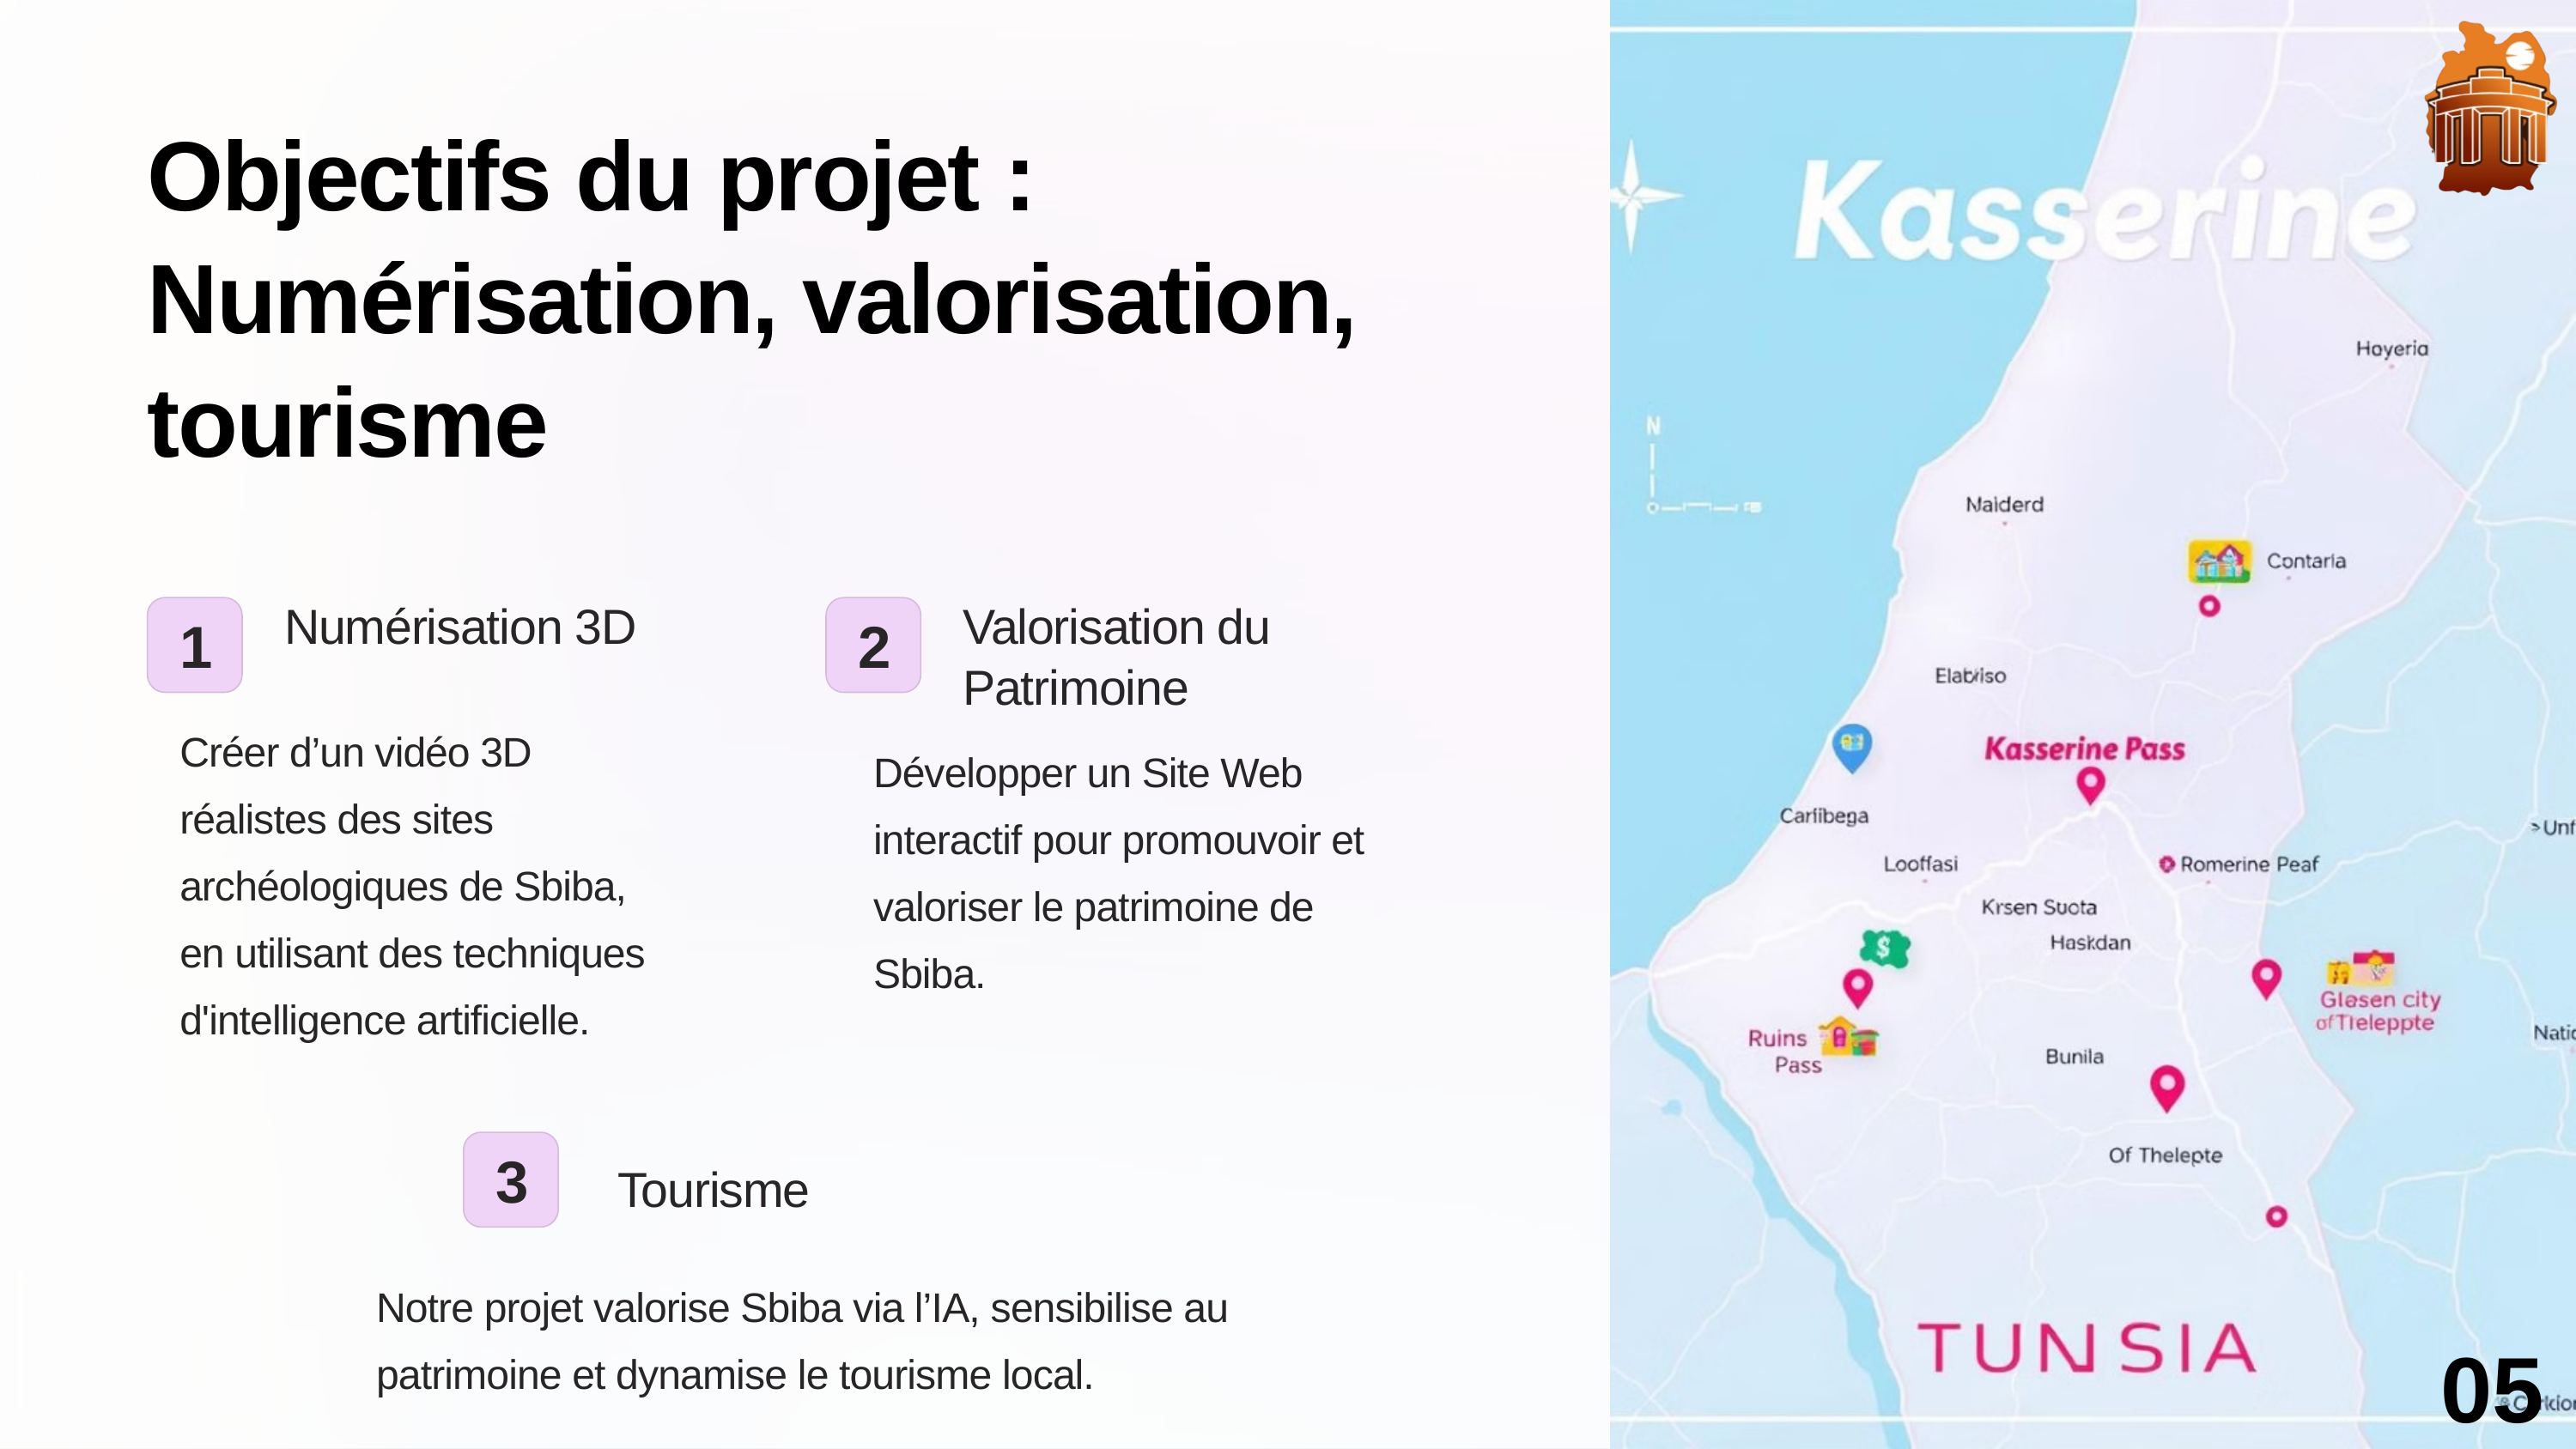

Objectifs du projet : Numérisation, valorisation, tourisme
Numérisation 3D
Valorisation du Patrimoine

1
2
Créer d’un vidéo 3D réalistes des sites archéologiques de Sbiba, en utilisant des techniques d'intelligence artificielle.
Développer un Site Web interactif pour promouvoir et valoriser le patrimoine de Sbiba.

3
Tourisme
Notre projet valorise Sbiba via l’IA, sensibilise au patrimoine et dynamise le tourisme local.

05